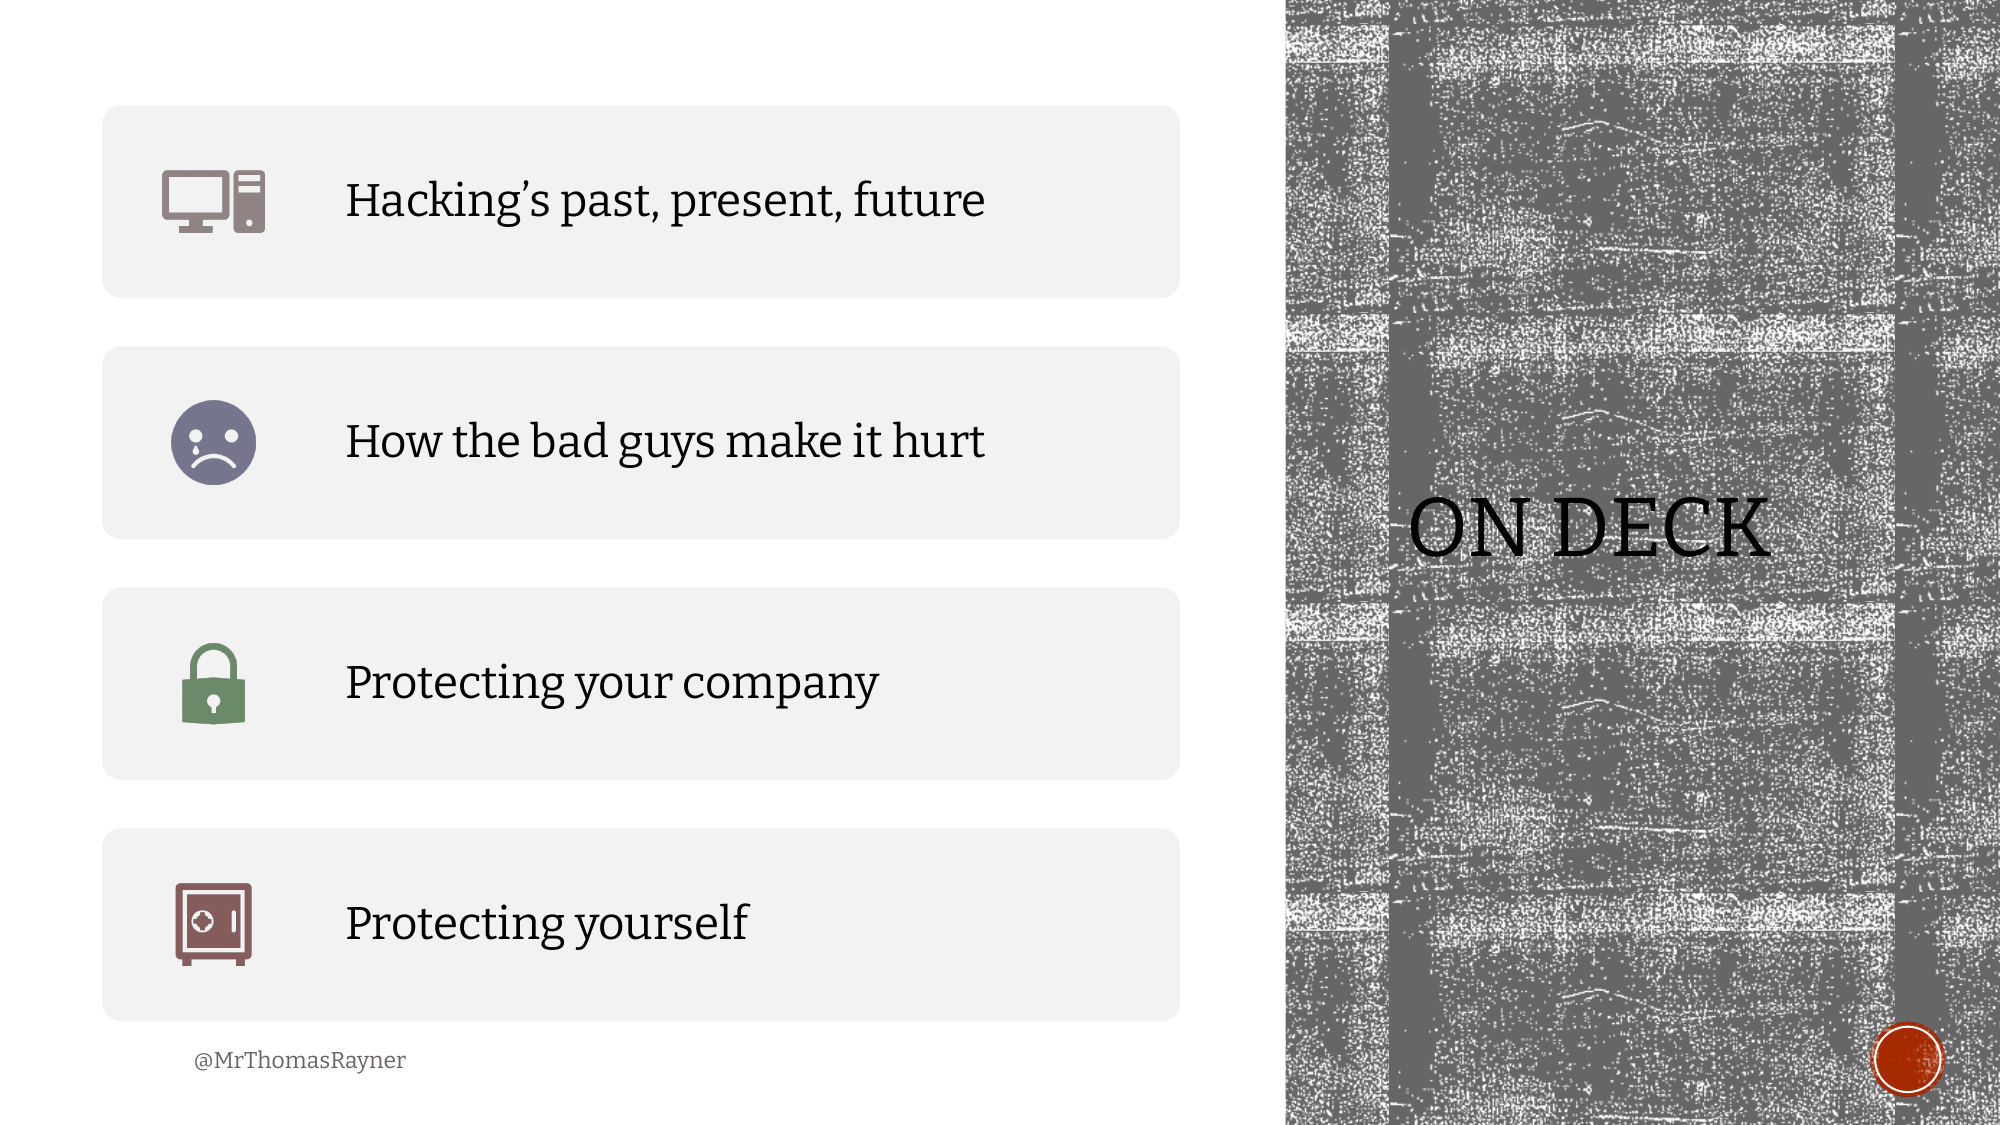

Hacking’s past, present, future
How the bad guys make it hurt
Protecting your company
Protecting yourself
# On Deck

@MrThomasRayner